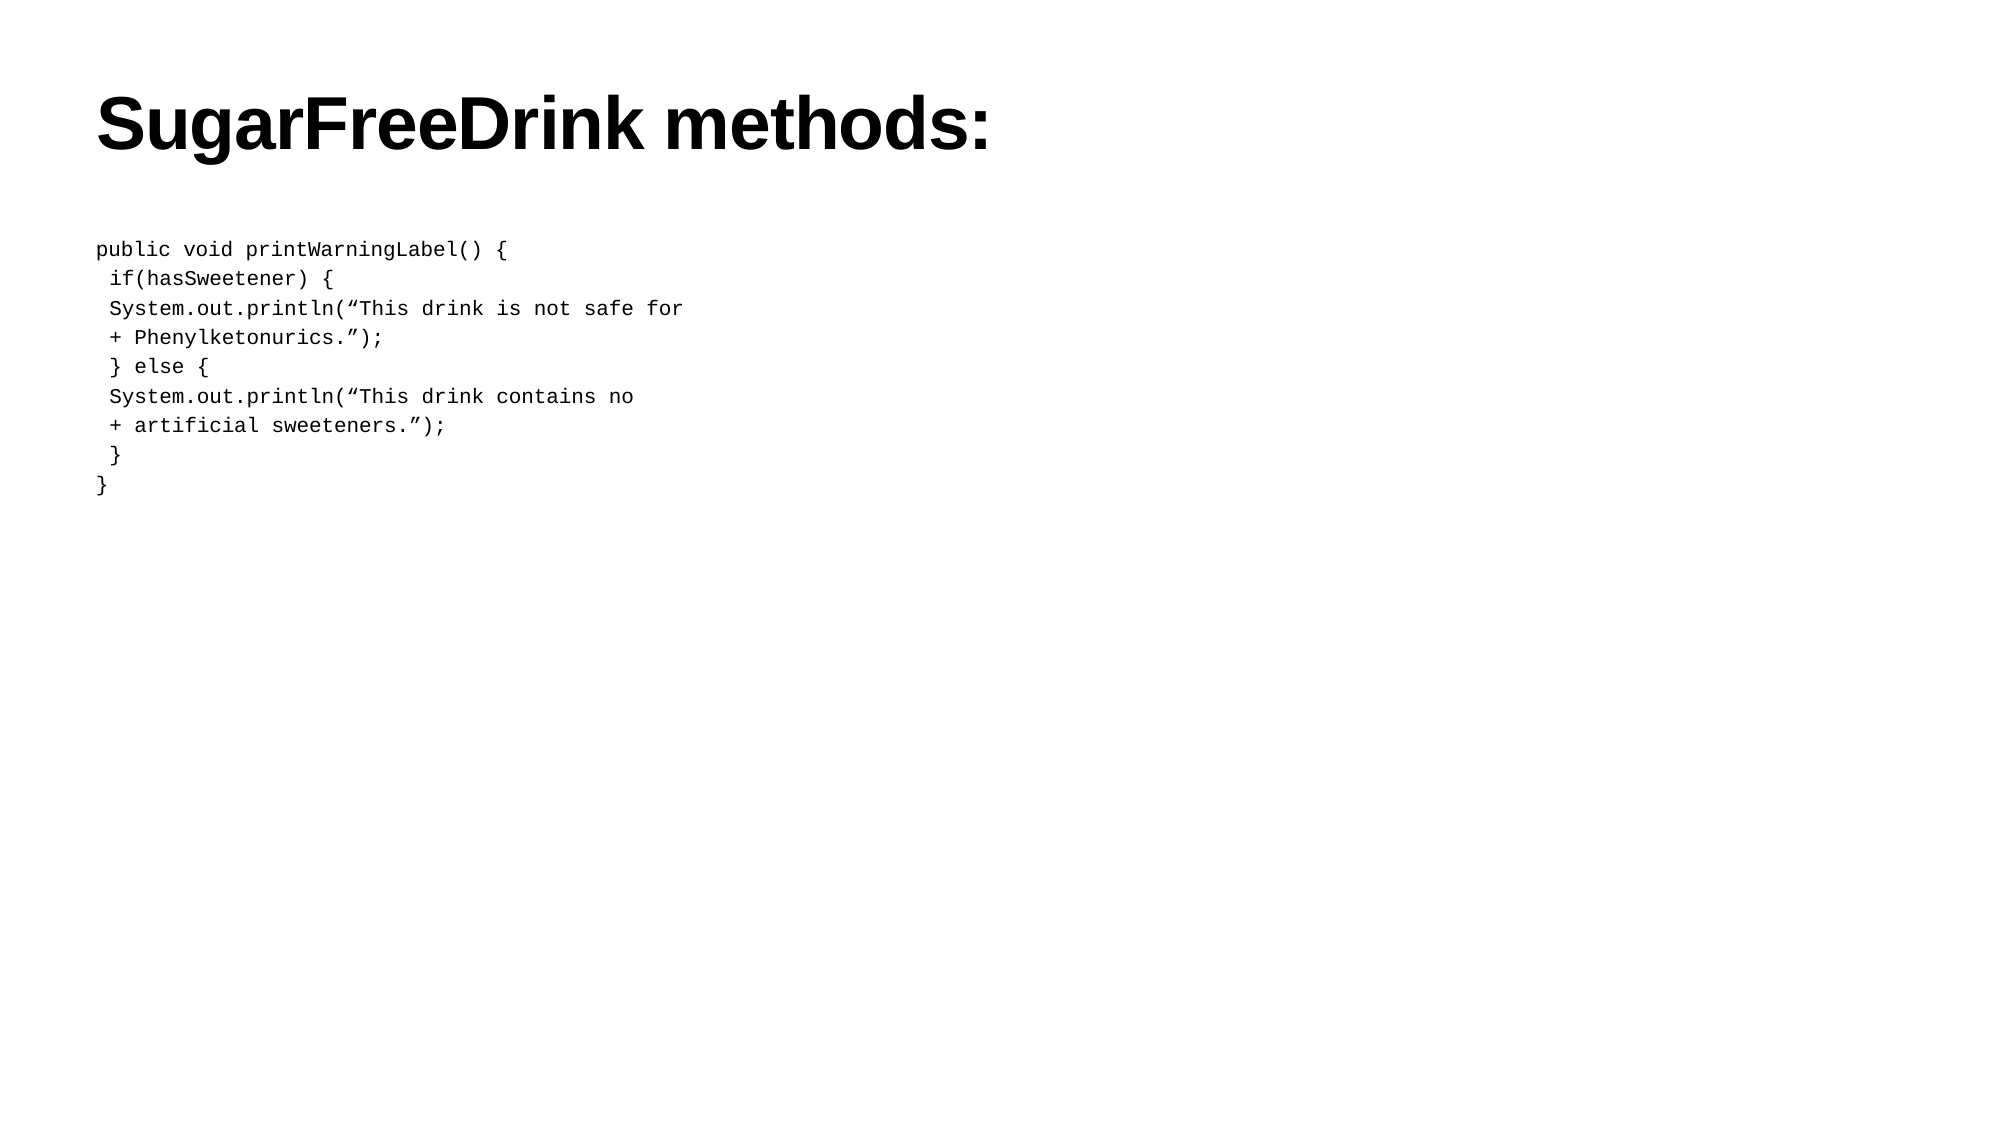

# SugarFreeDrink methods:
public void printWarningLabel() {
	if(hasSweetener) {
		System.out.println(“This drink is not safe for
			+ Phenylketonurics.”);
	} else {
		System.out.println(“This drink contains no
			+ artificial sweeteners.”);
	}
}